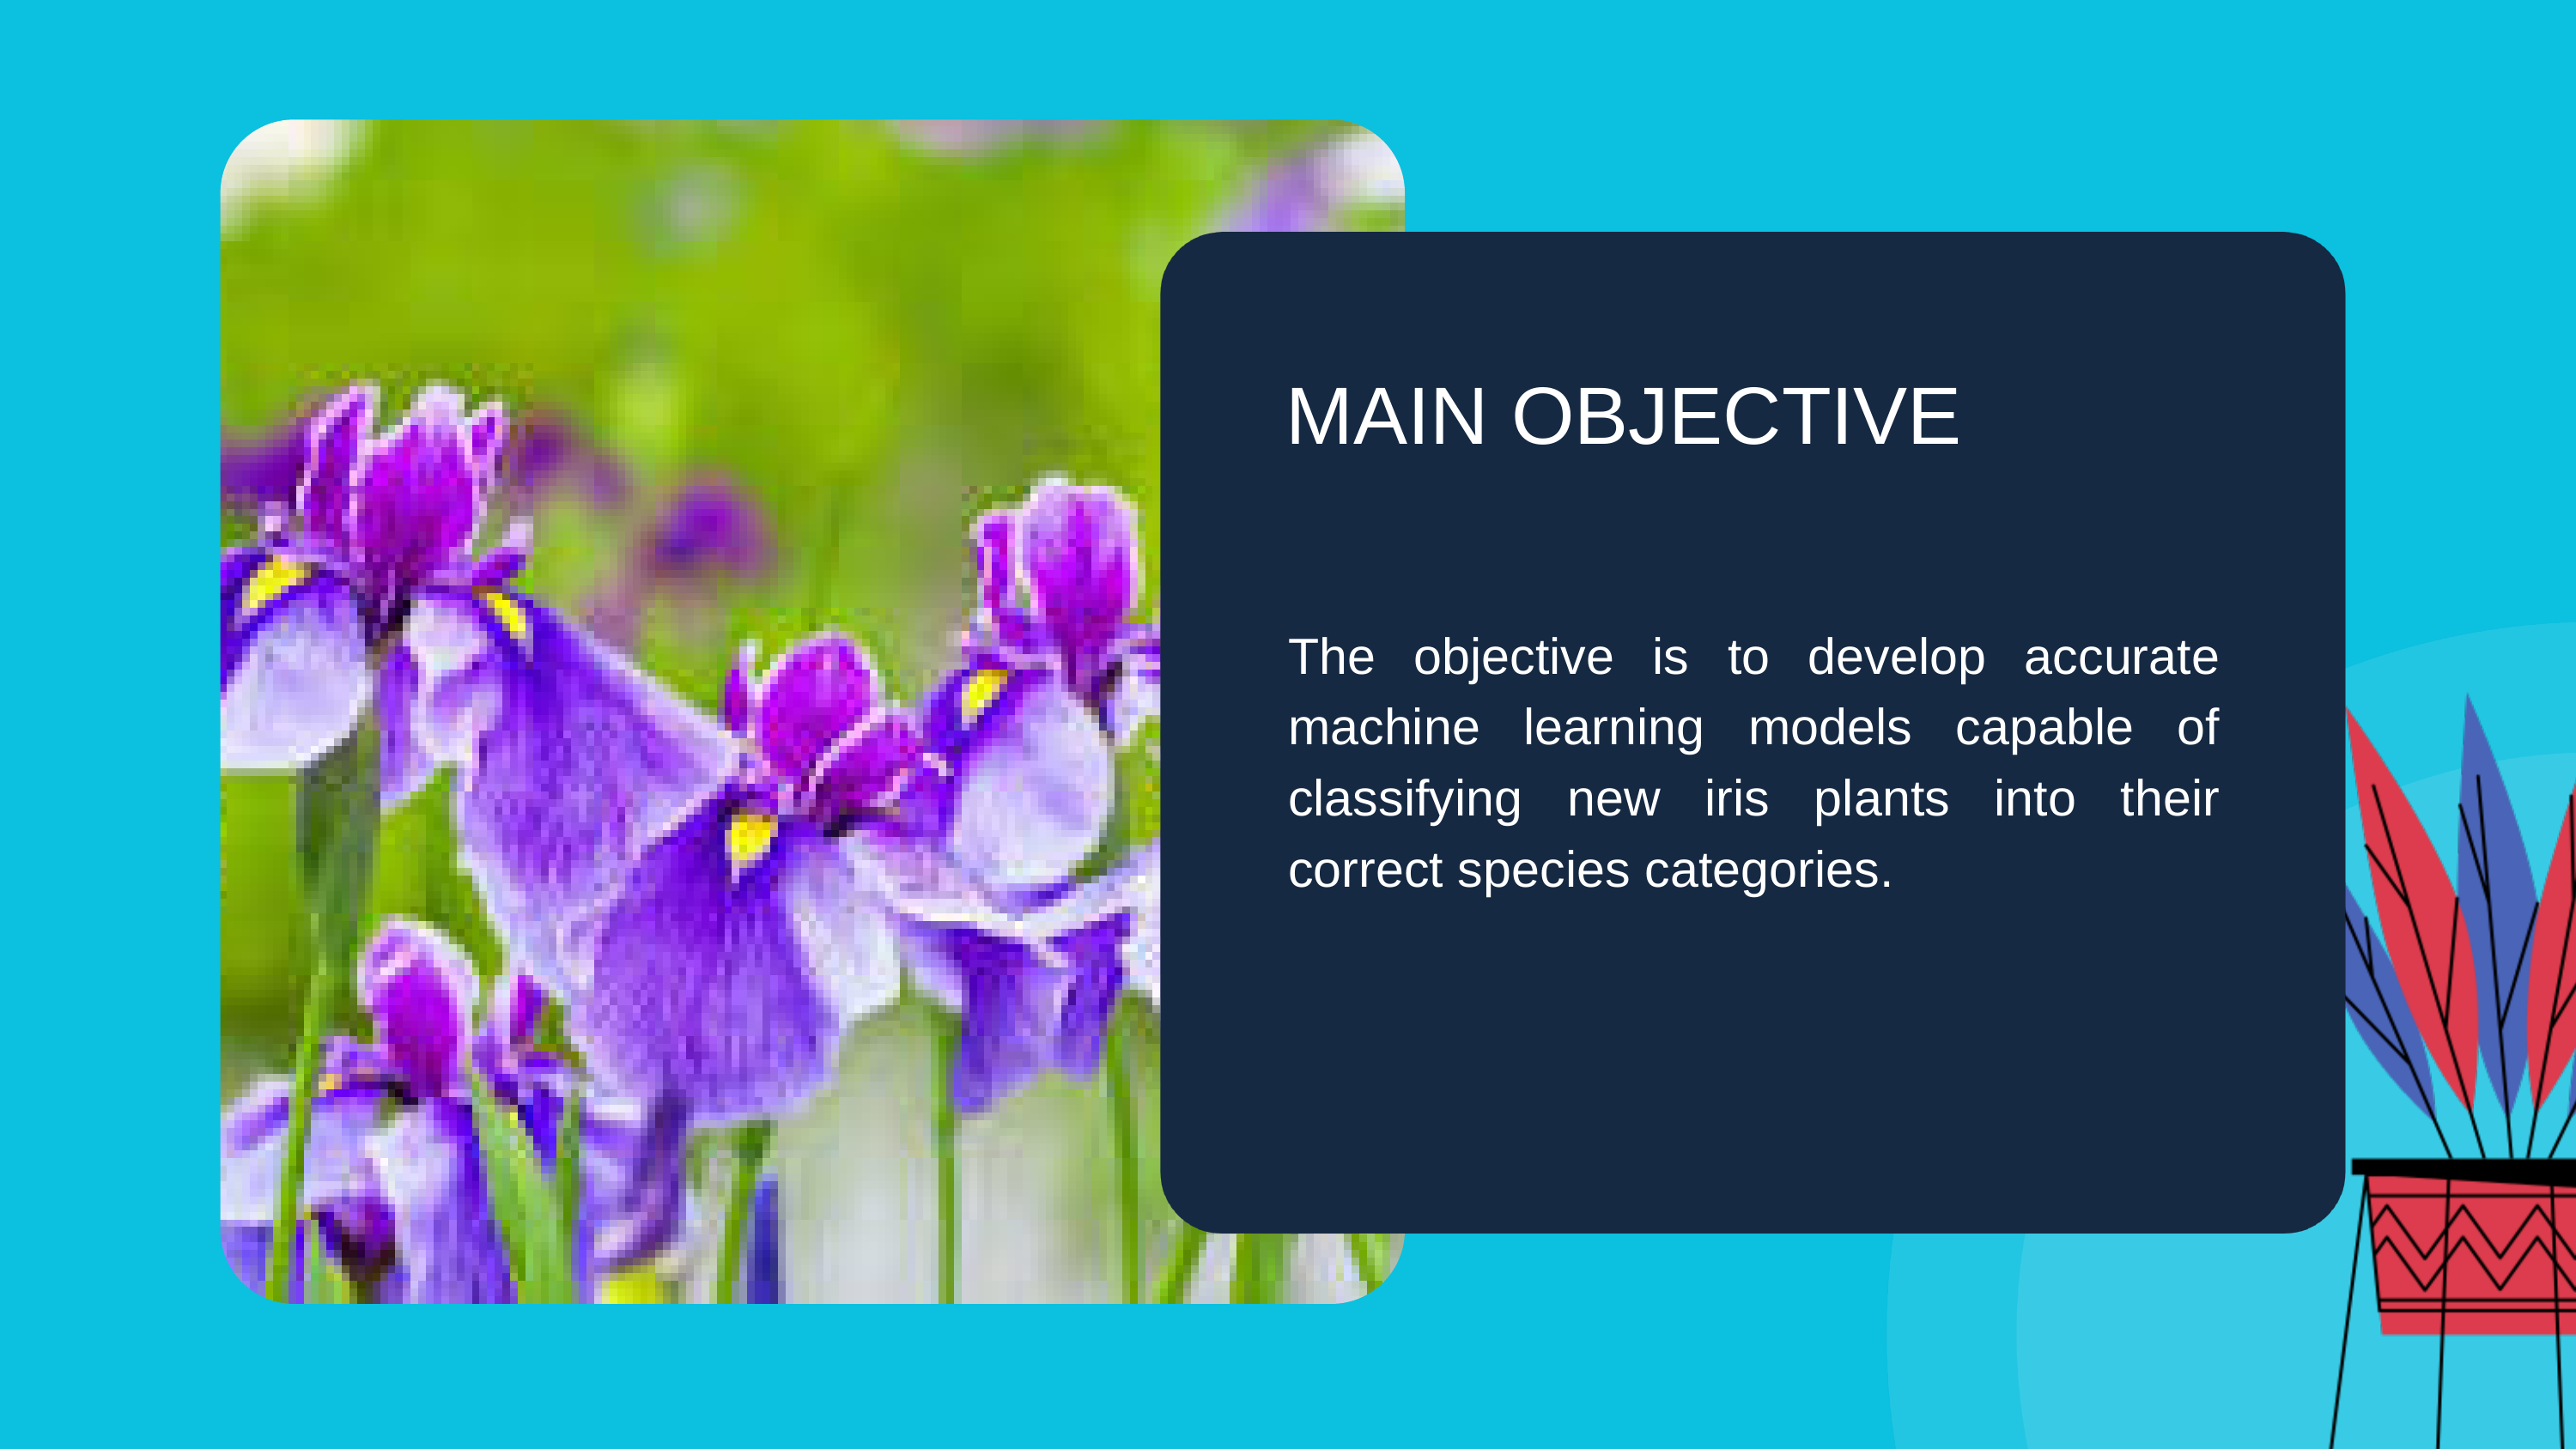

MAIN OBJECTIVE
The objective is to develop accurate machine learning models capable of classifying new iris plants into their correct species categories.